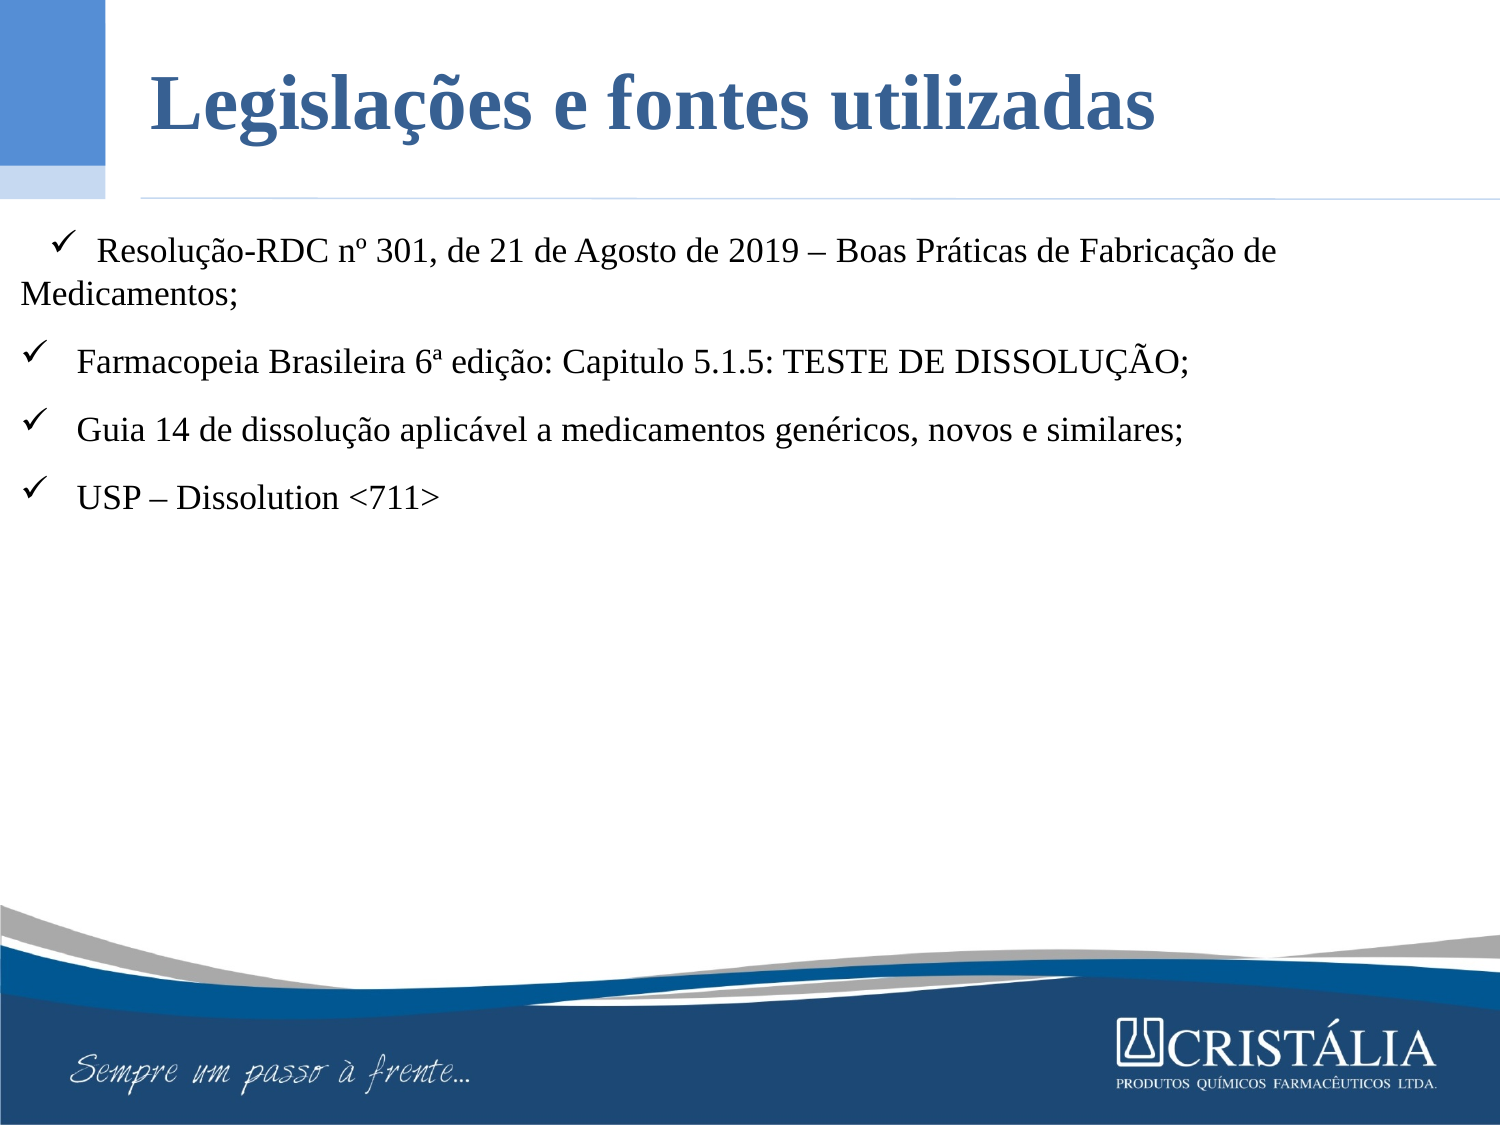

Legislações e fontes utilizadas
  Resolução-RDC nº 301, de 21 de Agosto de 2019 – Boas Práticas de Fabricação de Medicamentos;
Farmacopeia Brasileira 6ª edição: Capitulo 5.1.5: TESTE DE DISSOLUÇÃO;
Guia 14 de dissolução aplicável a medicamentos genéricos, novos e similares;
USP – Dissolution <711>